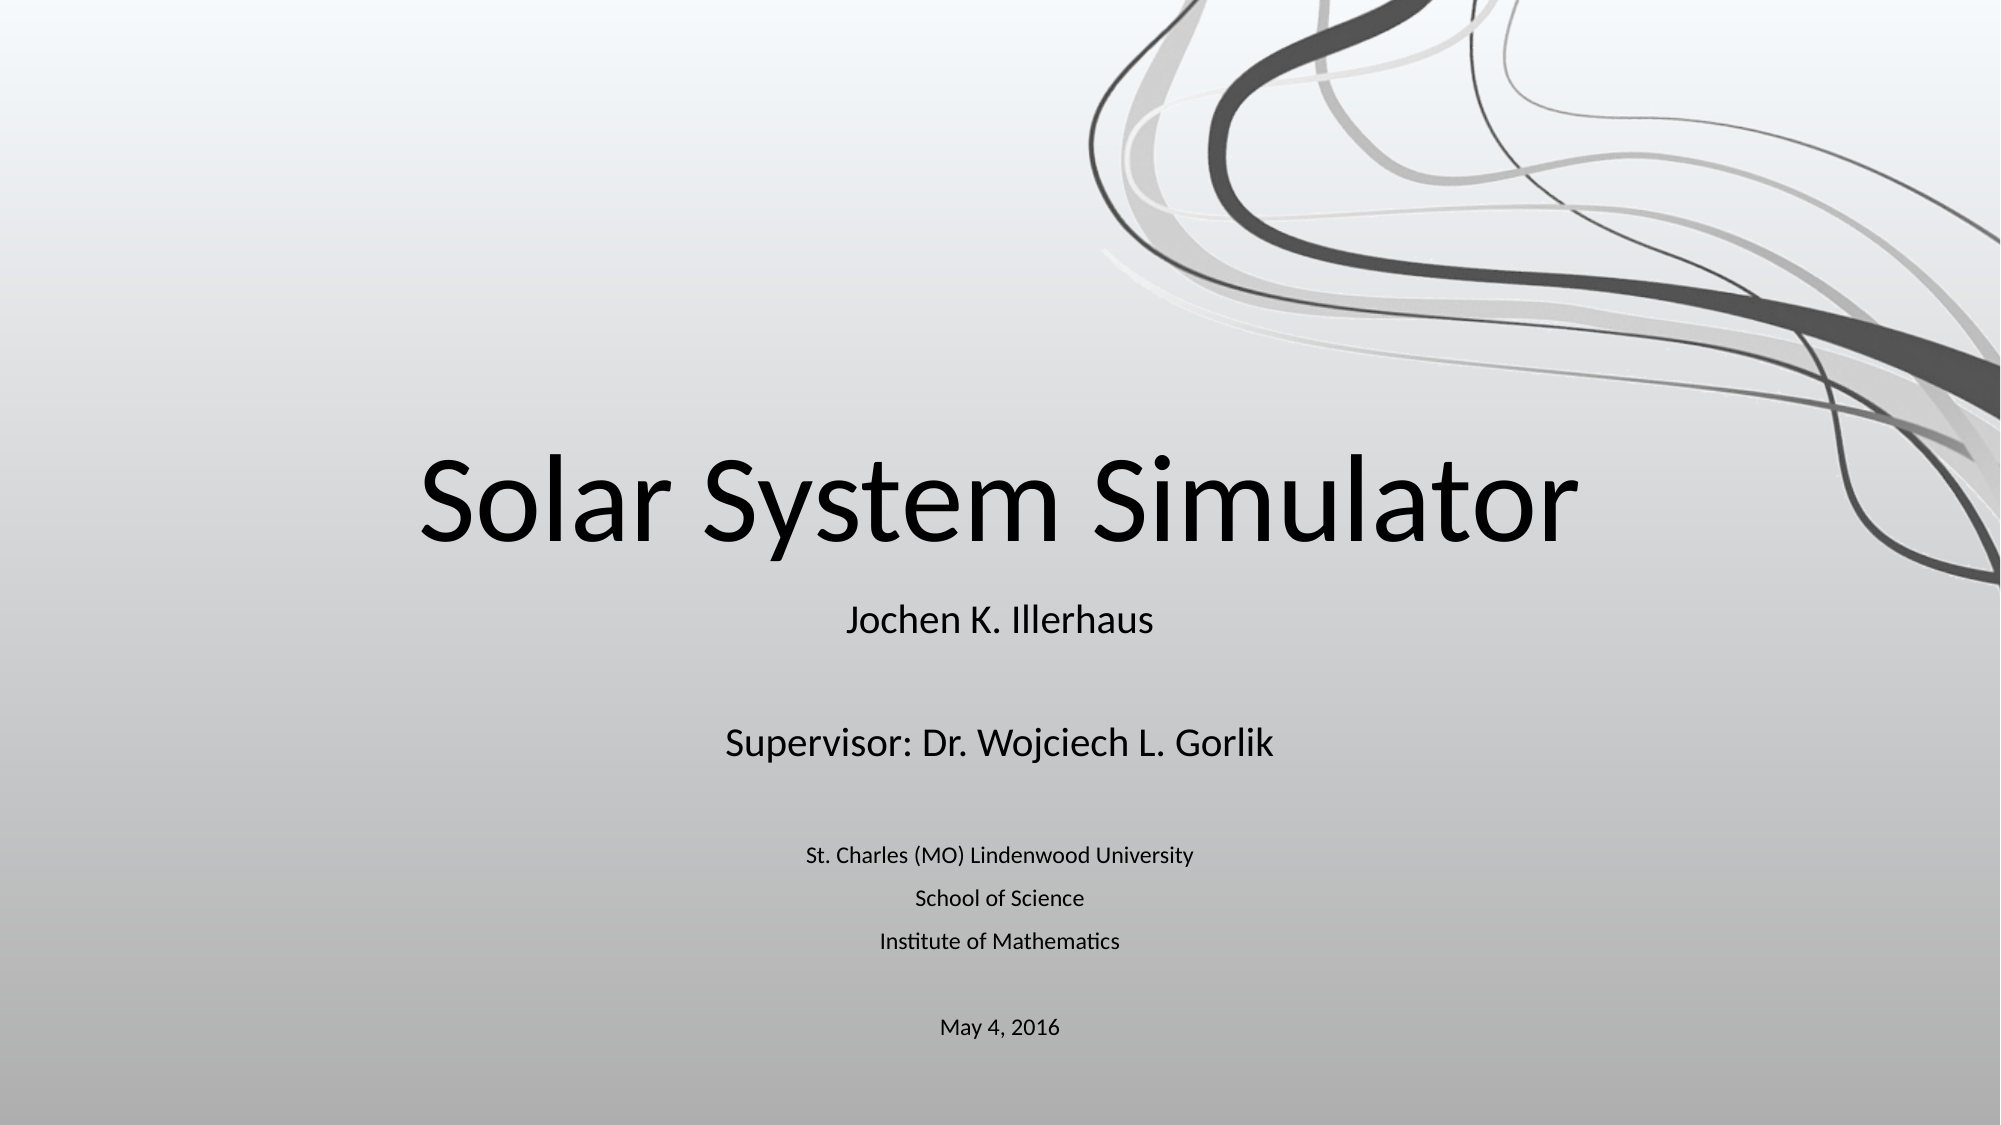

# Solar System Simulator
Jochen K. Illerhaus

Supervisor: Dr. Wojciech L. Gorlik

St. Charles (MO) Lindenwood University
School of Science
Institute of Mathematics

May 4, 2016